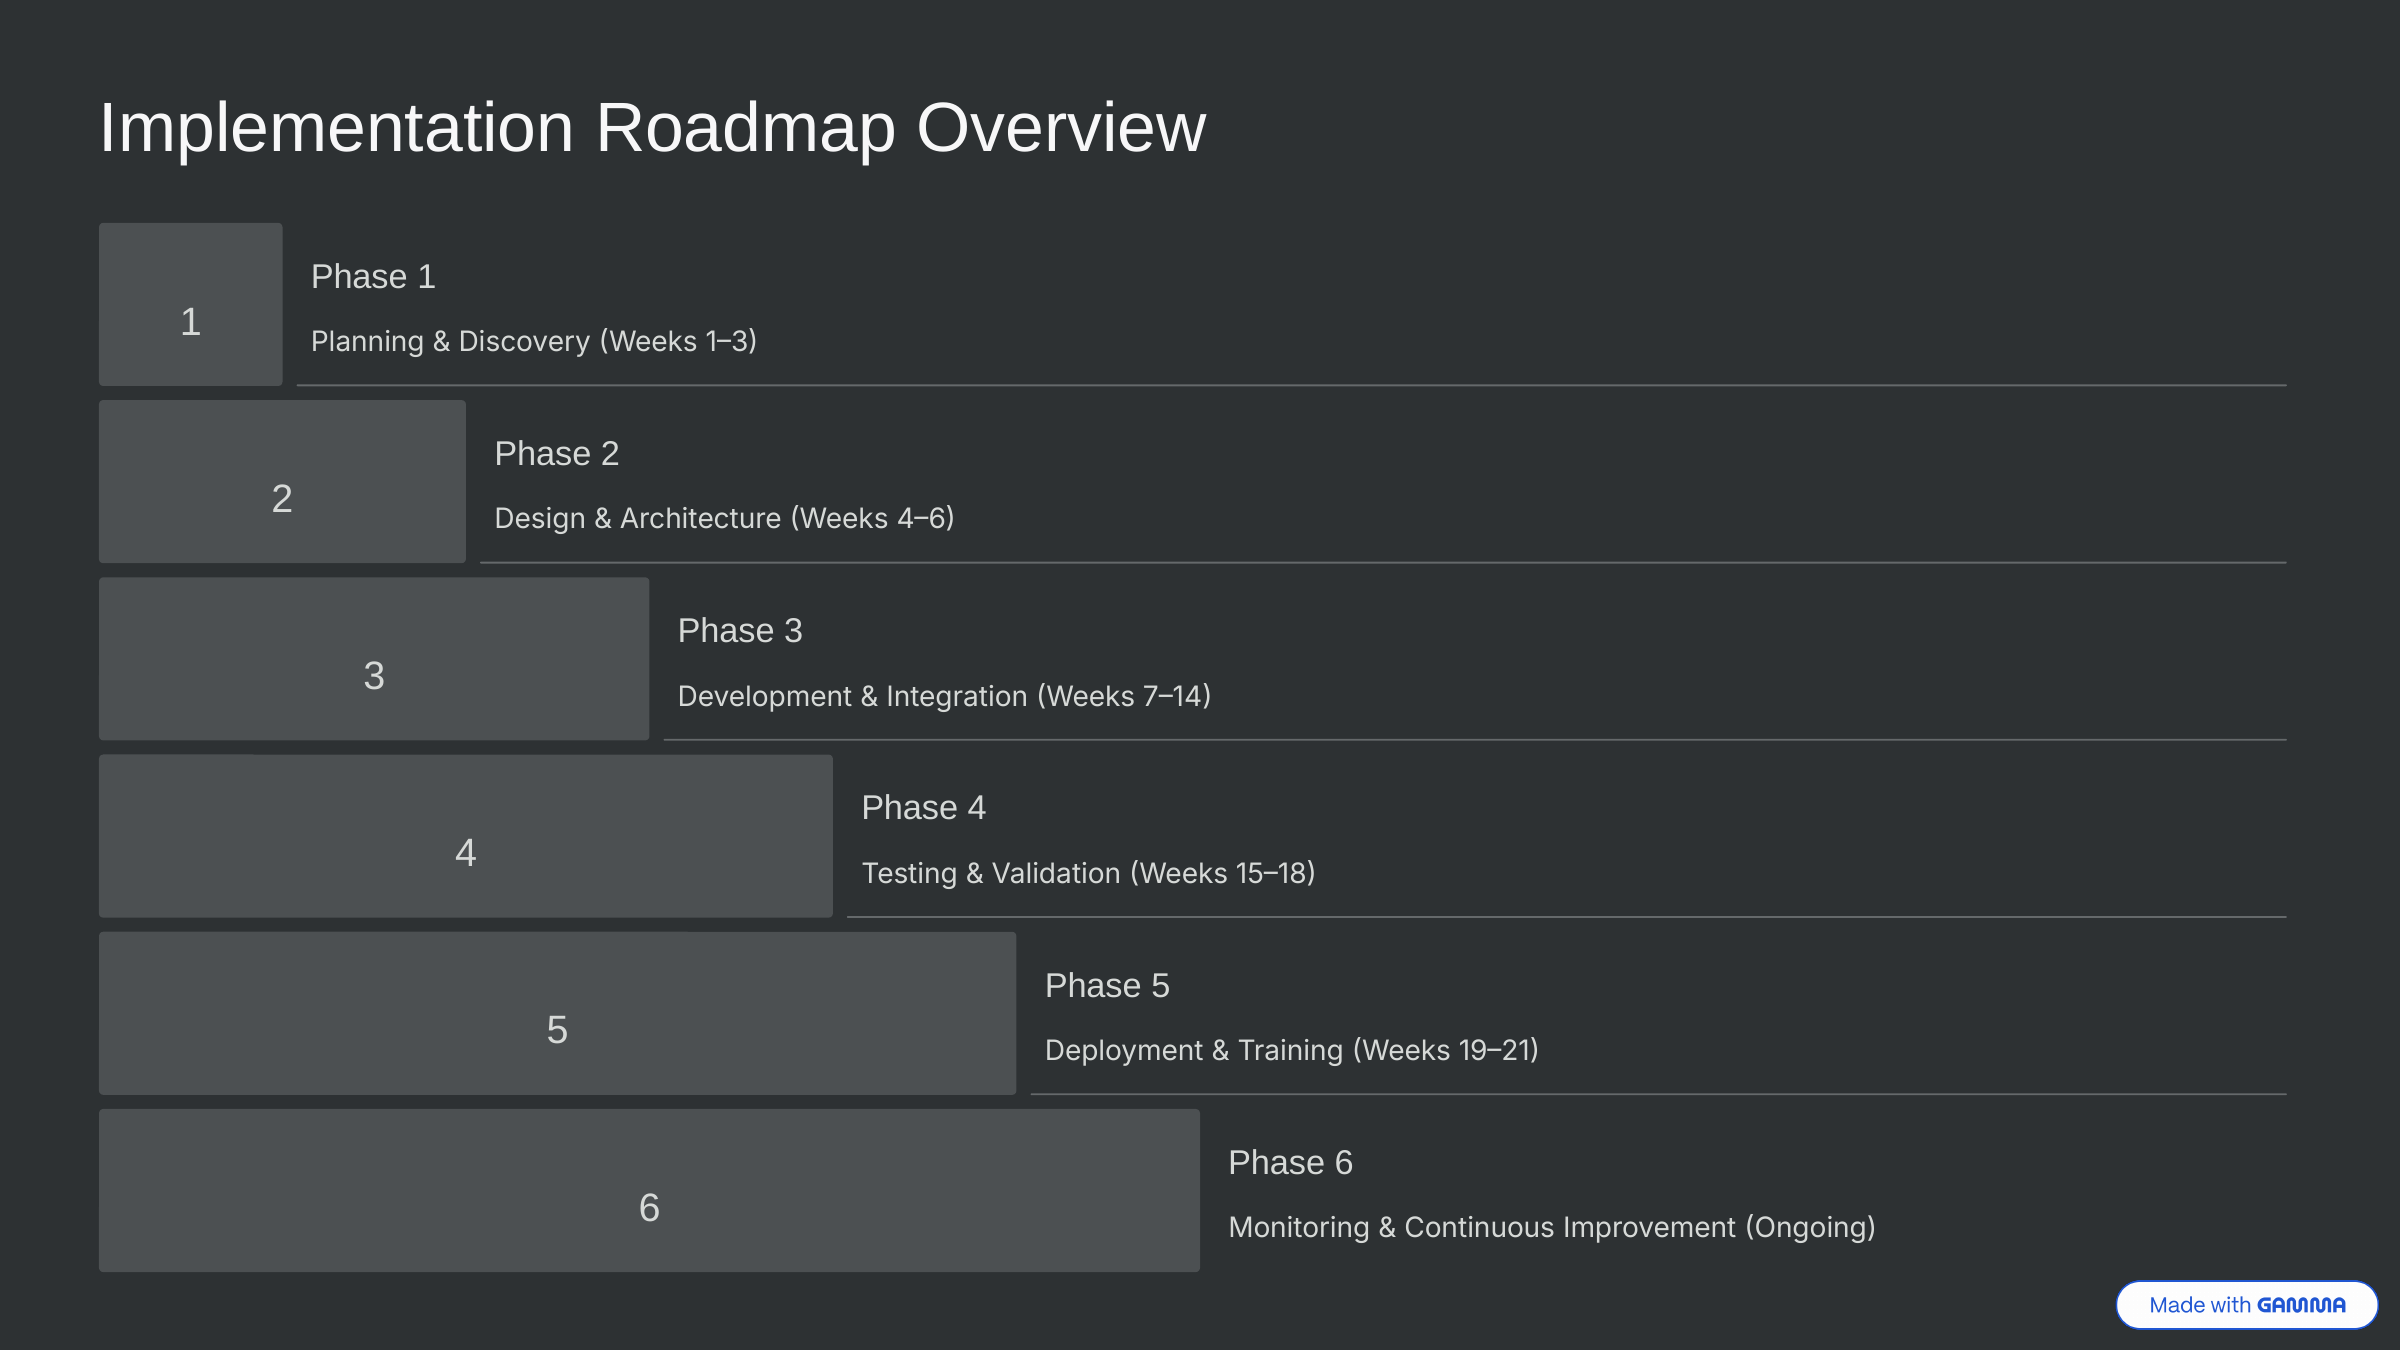

Implementation Roadmap Overview

Phase 1
1
Planning & Discovery (Weeks 1–3)

Phase 2
2
Design & Architecture (Weeks 4–6)

Phase 3
3
Development & Integration (Weeks 7–14)

Phase 4
4
Testing & Validation (Weeks 15–18)

Phase 5
5
Deployment & Training (Weeks 19–21)

Phase 6
6
Monitoring & Continuous Improvement (Ongoing)